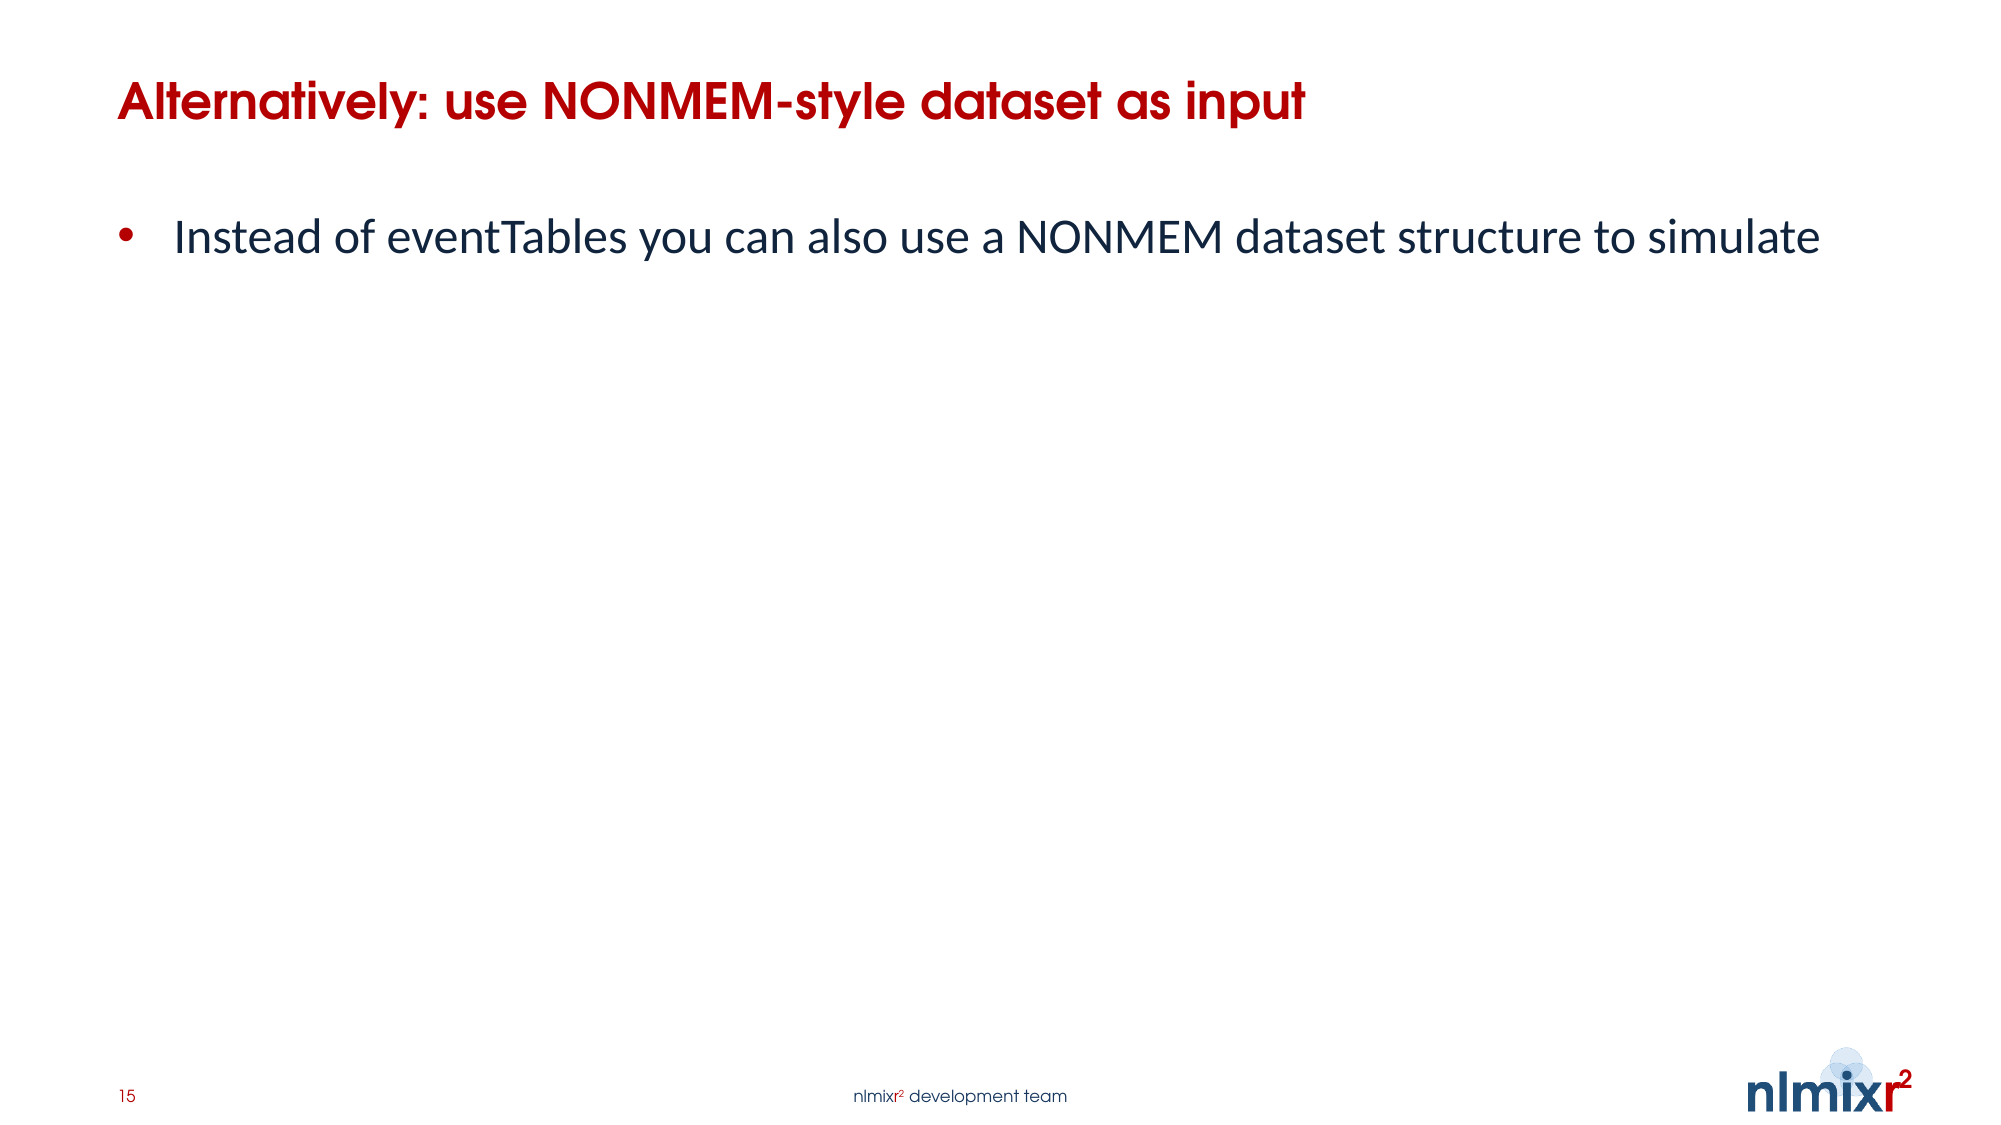

# Alternatively: use NONMEM-style dataset as input
Instead of eventTables you can also use a NONMEM dataset structure to simulate
15
nlmixr2 development team